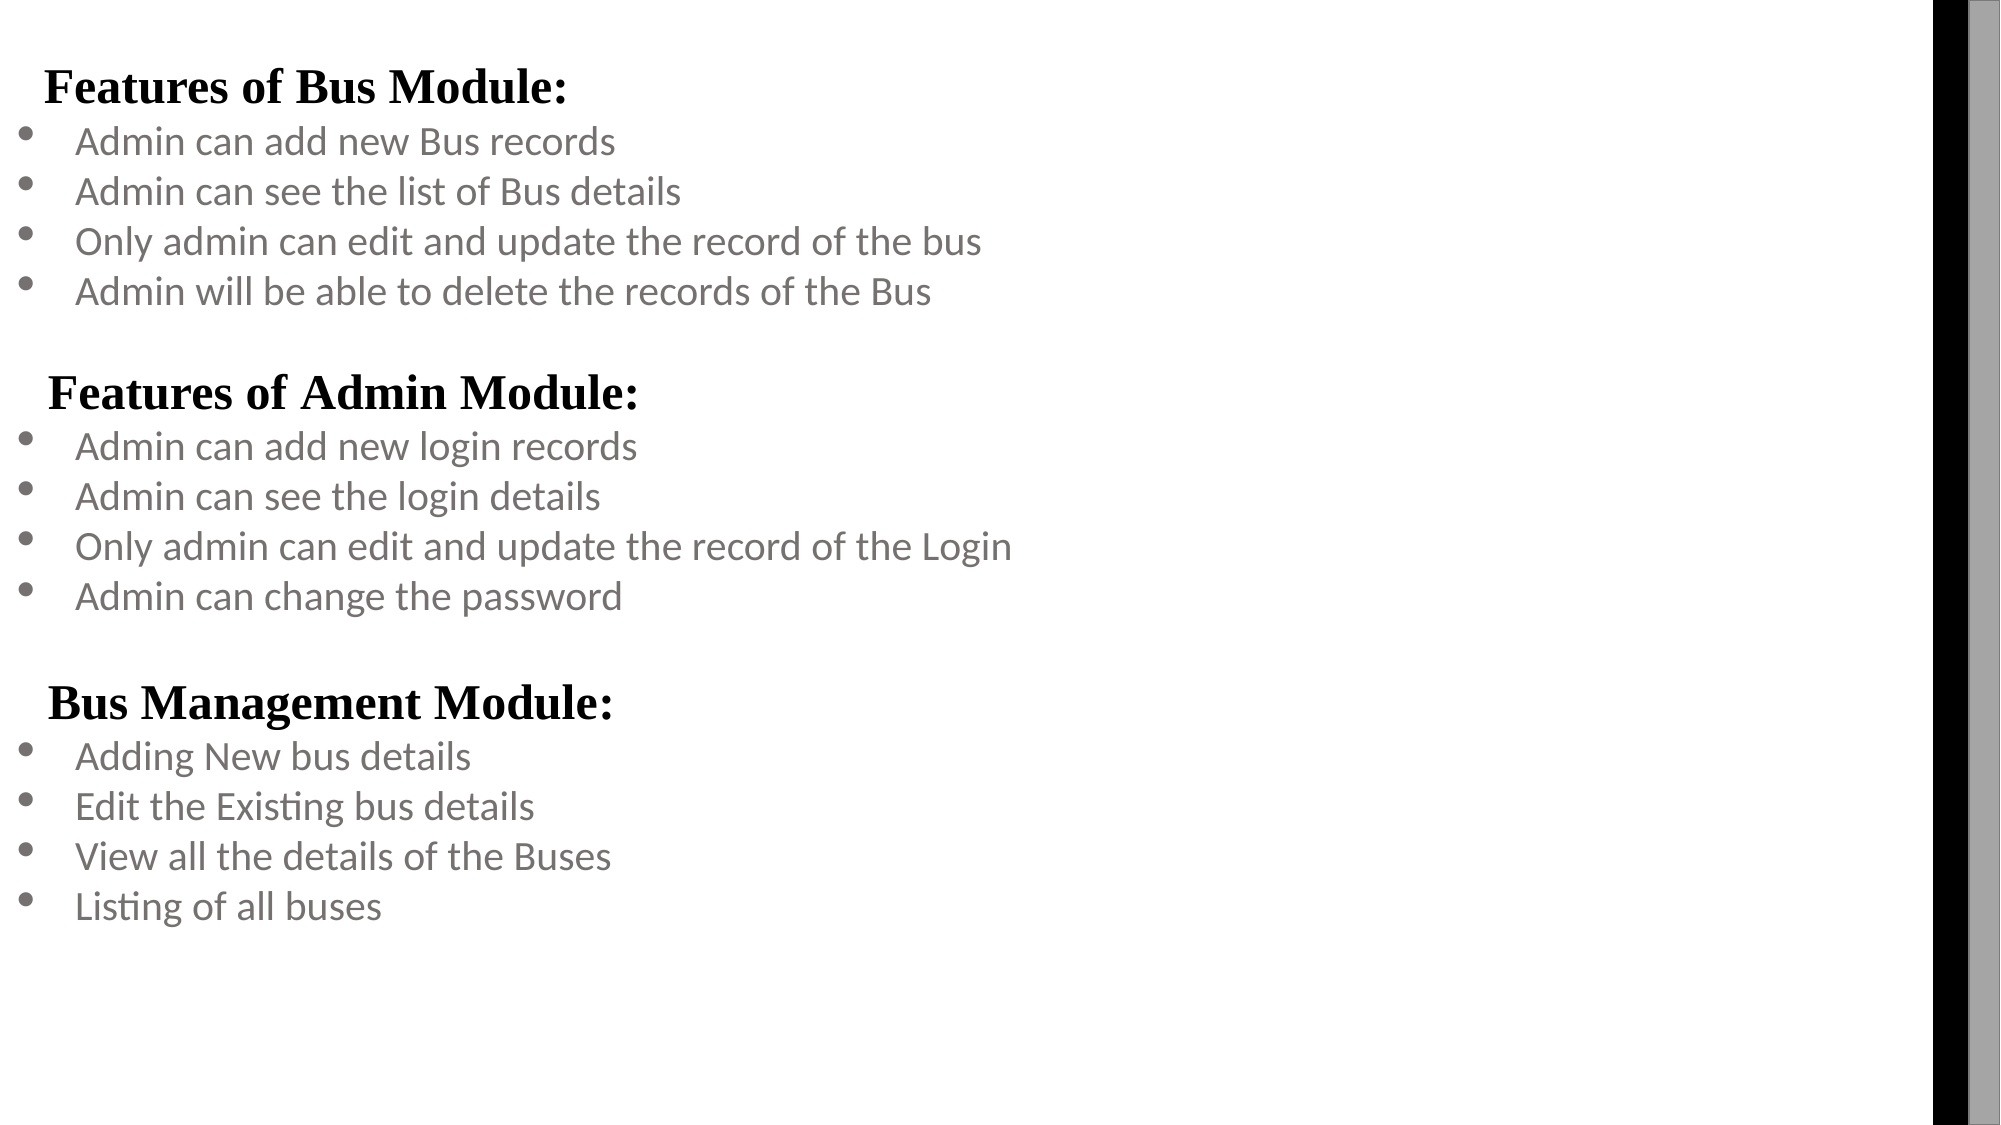

Features of Bus Module:
Admin can add new Bus records
Admin can see the list of Bus details
Only admin can edit and update the record of the bus
Admin will be able to delete the records of the Bus

Features of Admin Module:
Admin can add new login records
Admin can see the login details
Only admin can edit and update the record of the Login
Admin can change the password

Bus Management Module:
Adding New bus details
Edit the Existing bus details
View all the details of the Buses
Listing of all buses

#